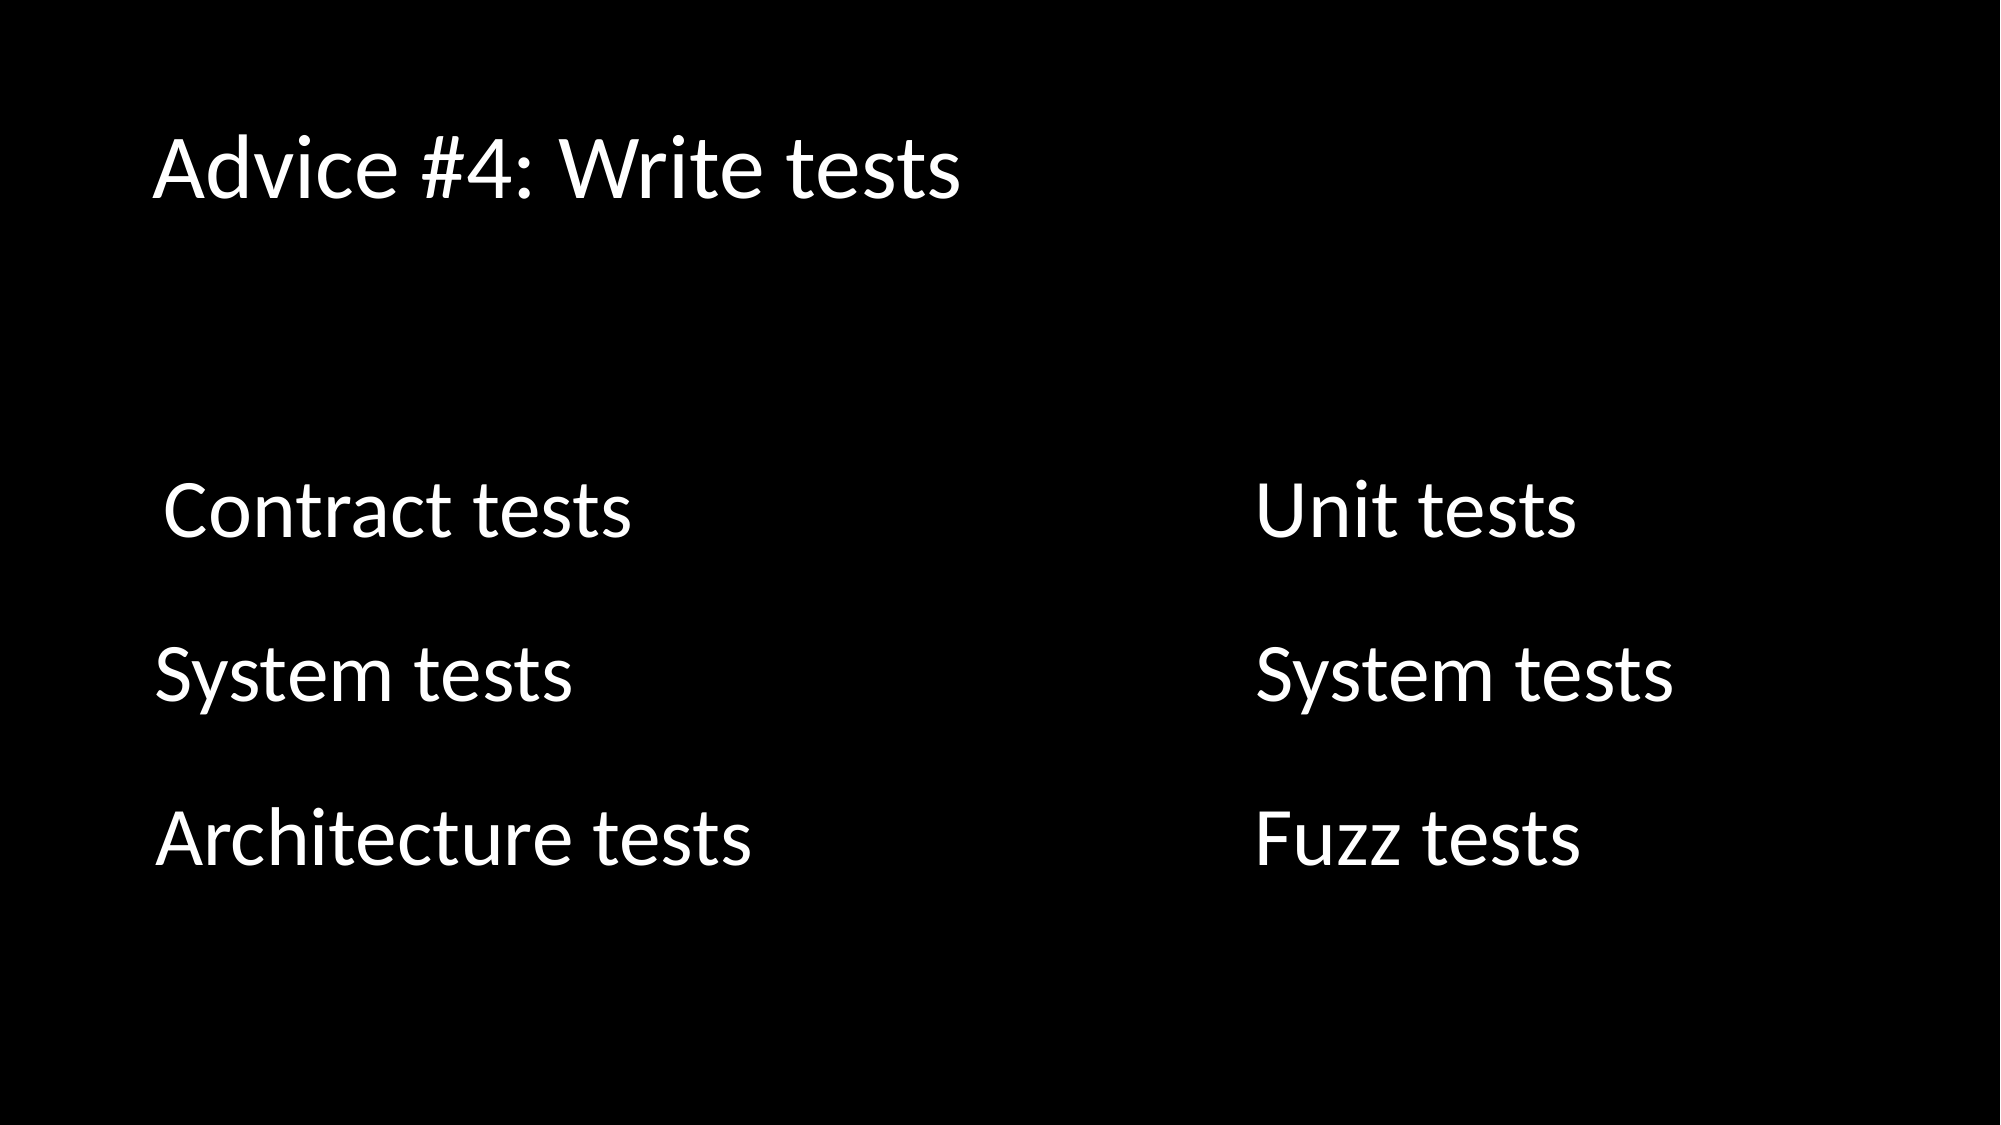

# Advice #4: Write tests
Contract tests
Unit tests
System tests
System tests
Architecture tests
Fuzz tests